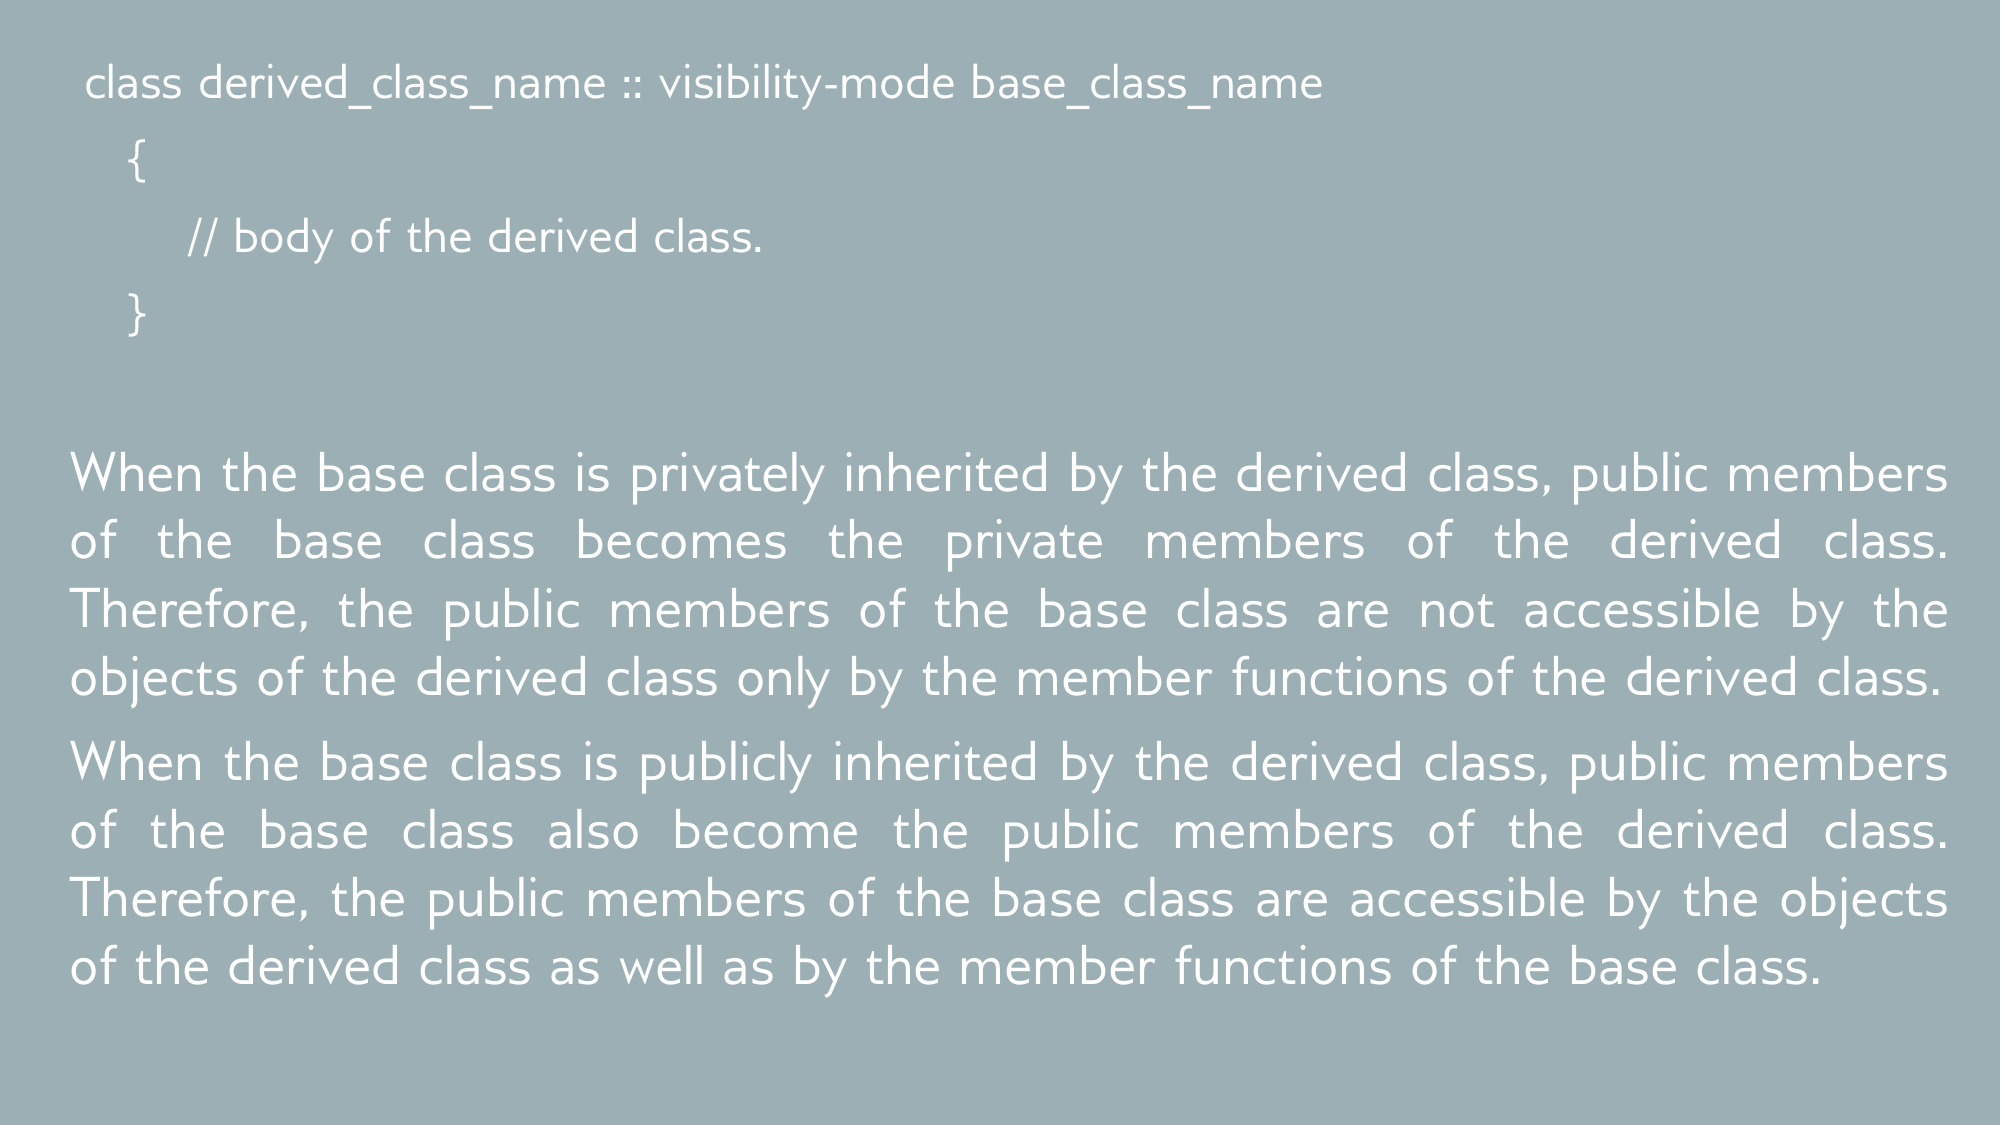

class derived_class_name :: visibility-mode base_class_name
    {
        // body of the derived class.
    }

When the base class is privately inherited by the derived class, public members of the base class becomes the private members of the derived class. Therefore, the public members of the base class are not accessible by the objects of the derived class only by the member functions of the derived class.
When the base class is publicly inherited by the derived class, public members of the base class also become the public members of the derived class. Therefore, the public members of the base class are accessible by the objects of the derived class as well as by the member functions of the base class.